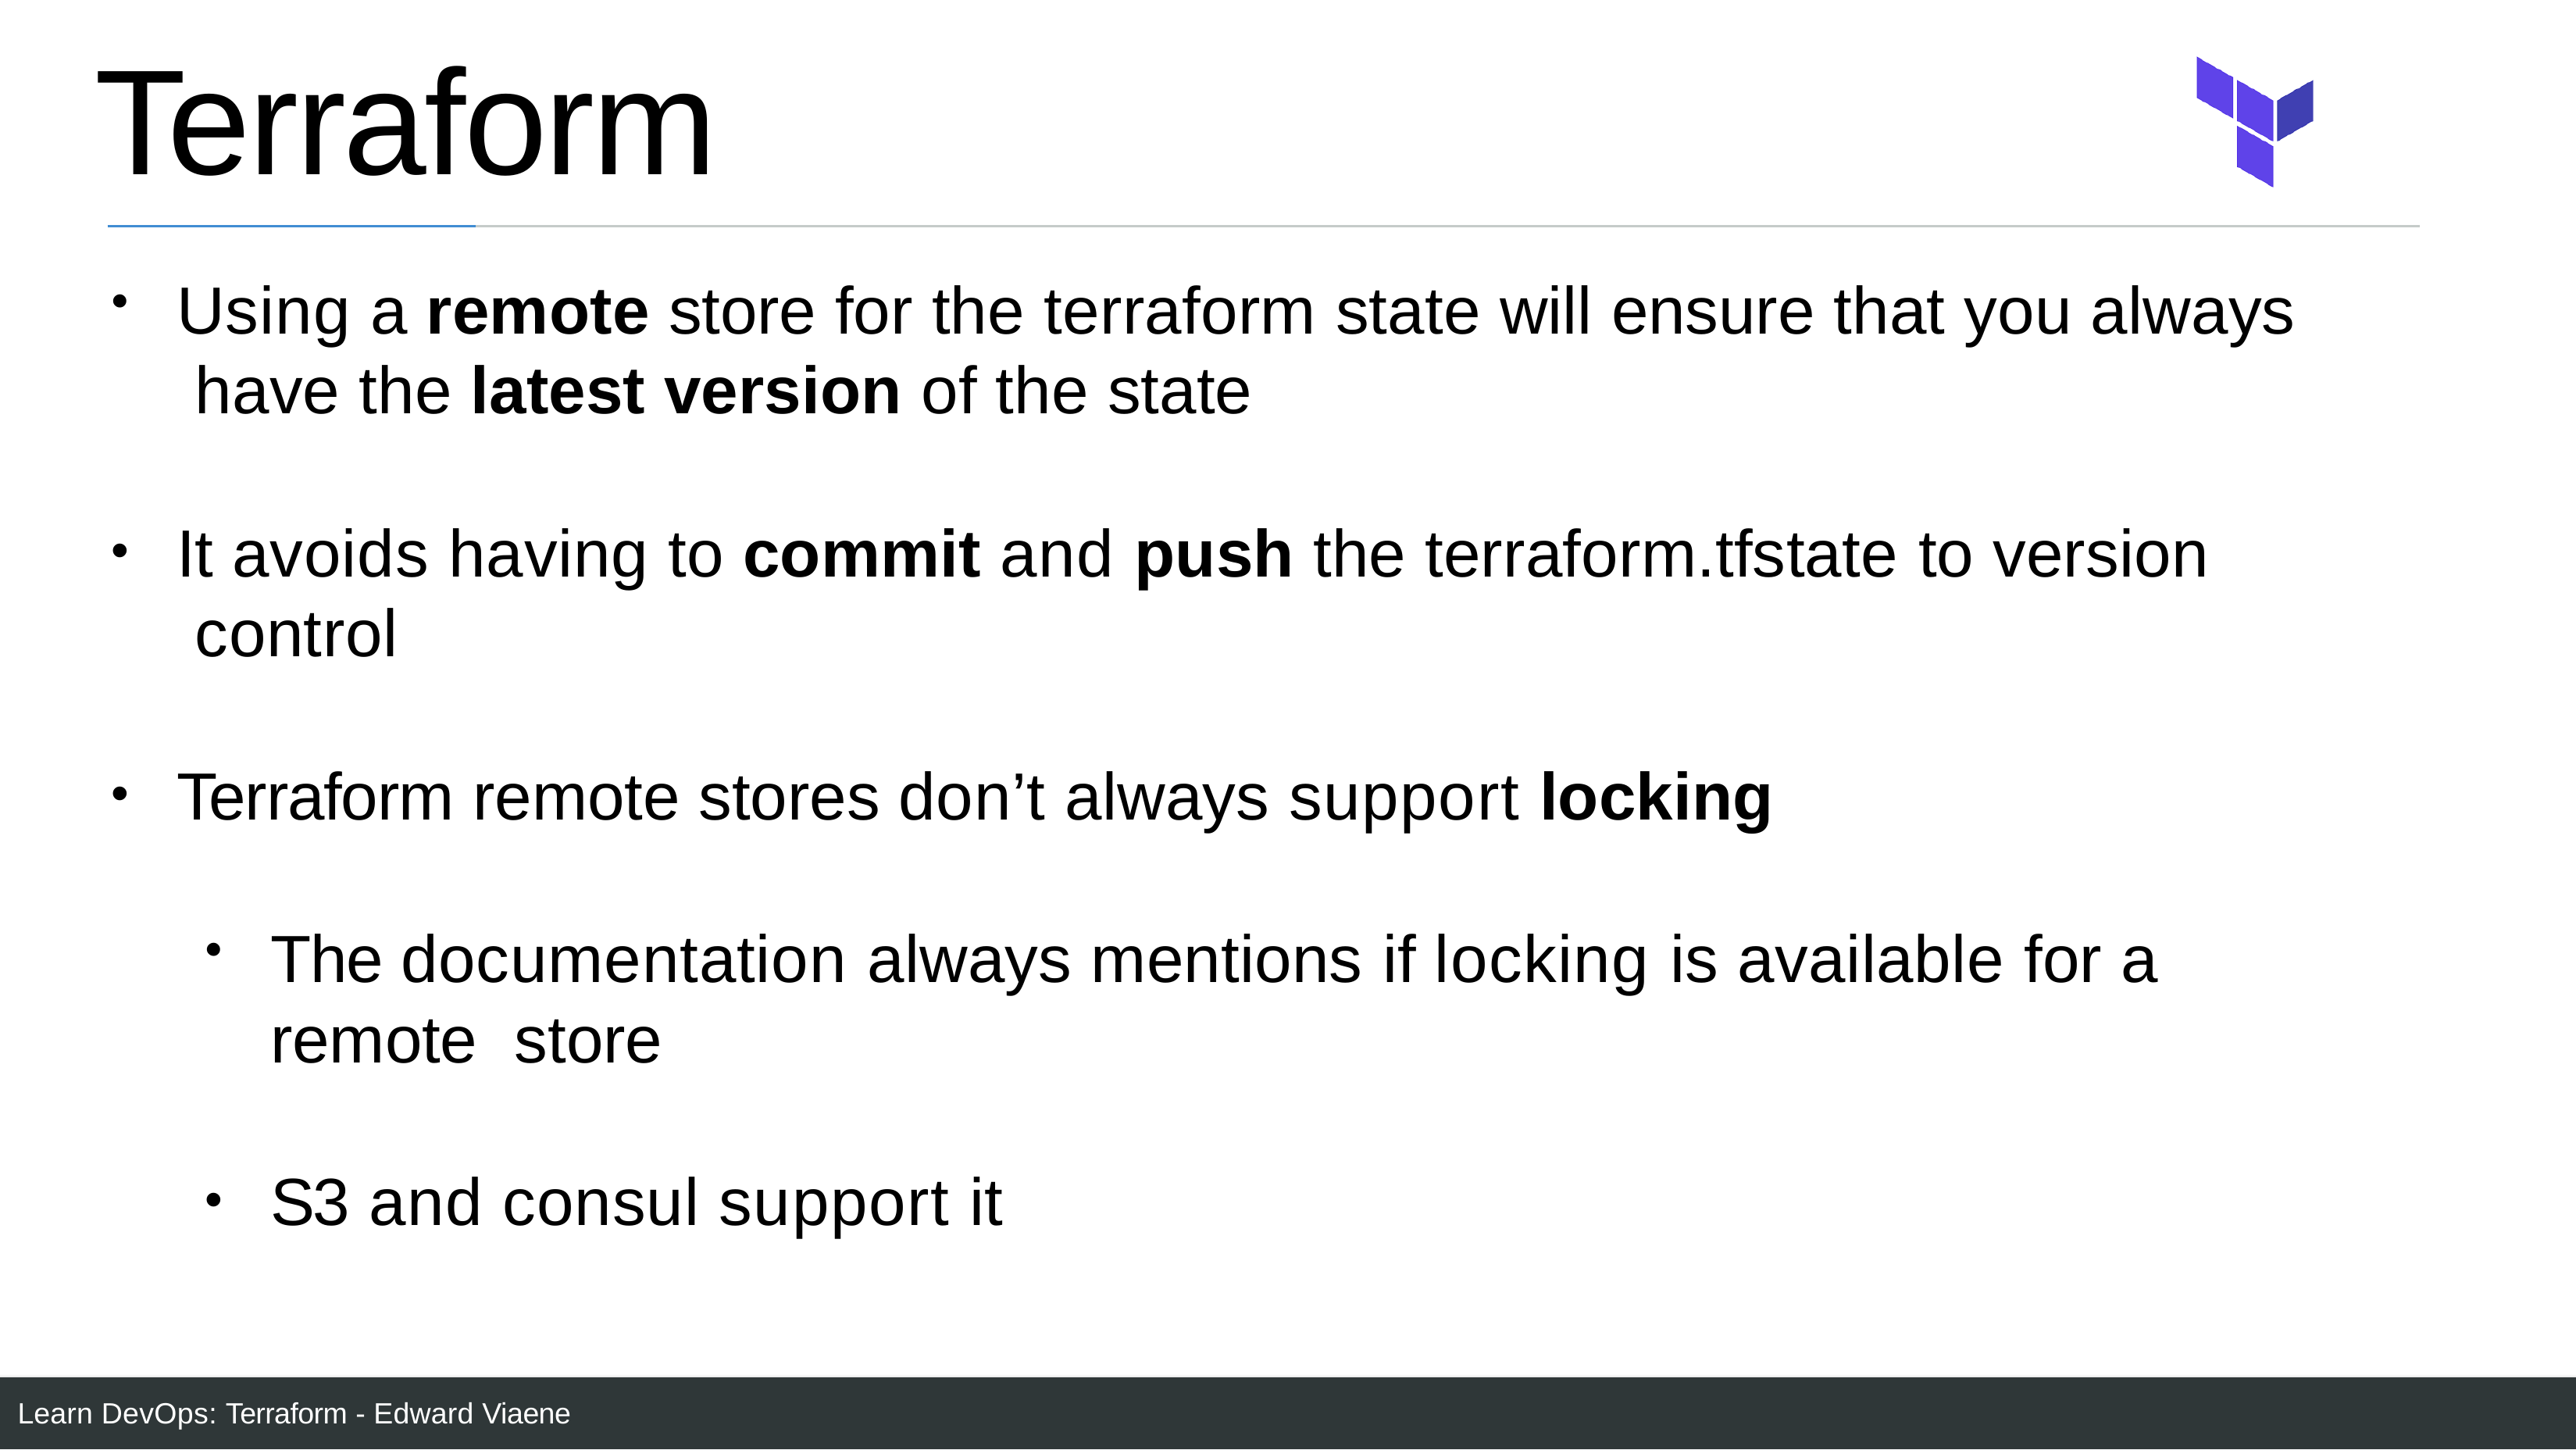

# Terraform
Using a remote store for the terraform state will ensure that you always  have the latest version of the state

It avoids having to commit and push the terraform.tfstate to version  control

Terraform remote stores don’t always support locking

The documentation always mentions if locking is available for a remote  store

S3 and consul support it
Learn DevOps: Terraform - Edward Viaene